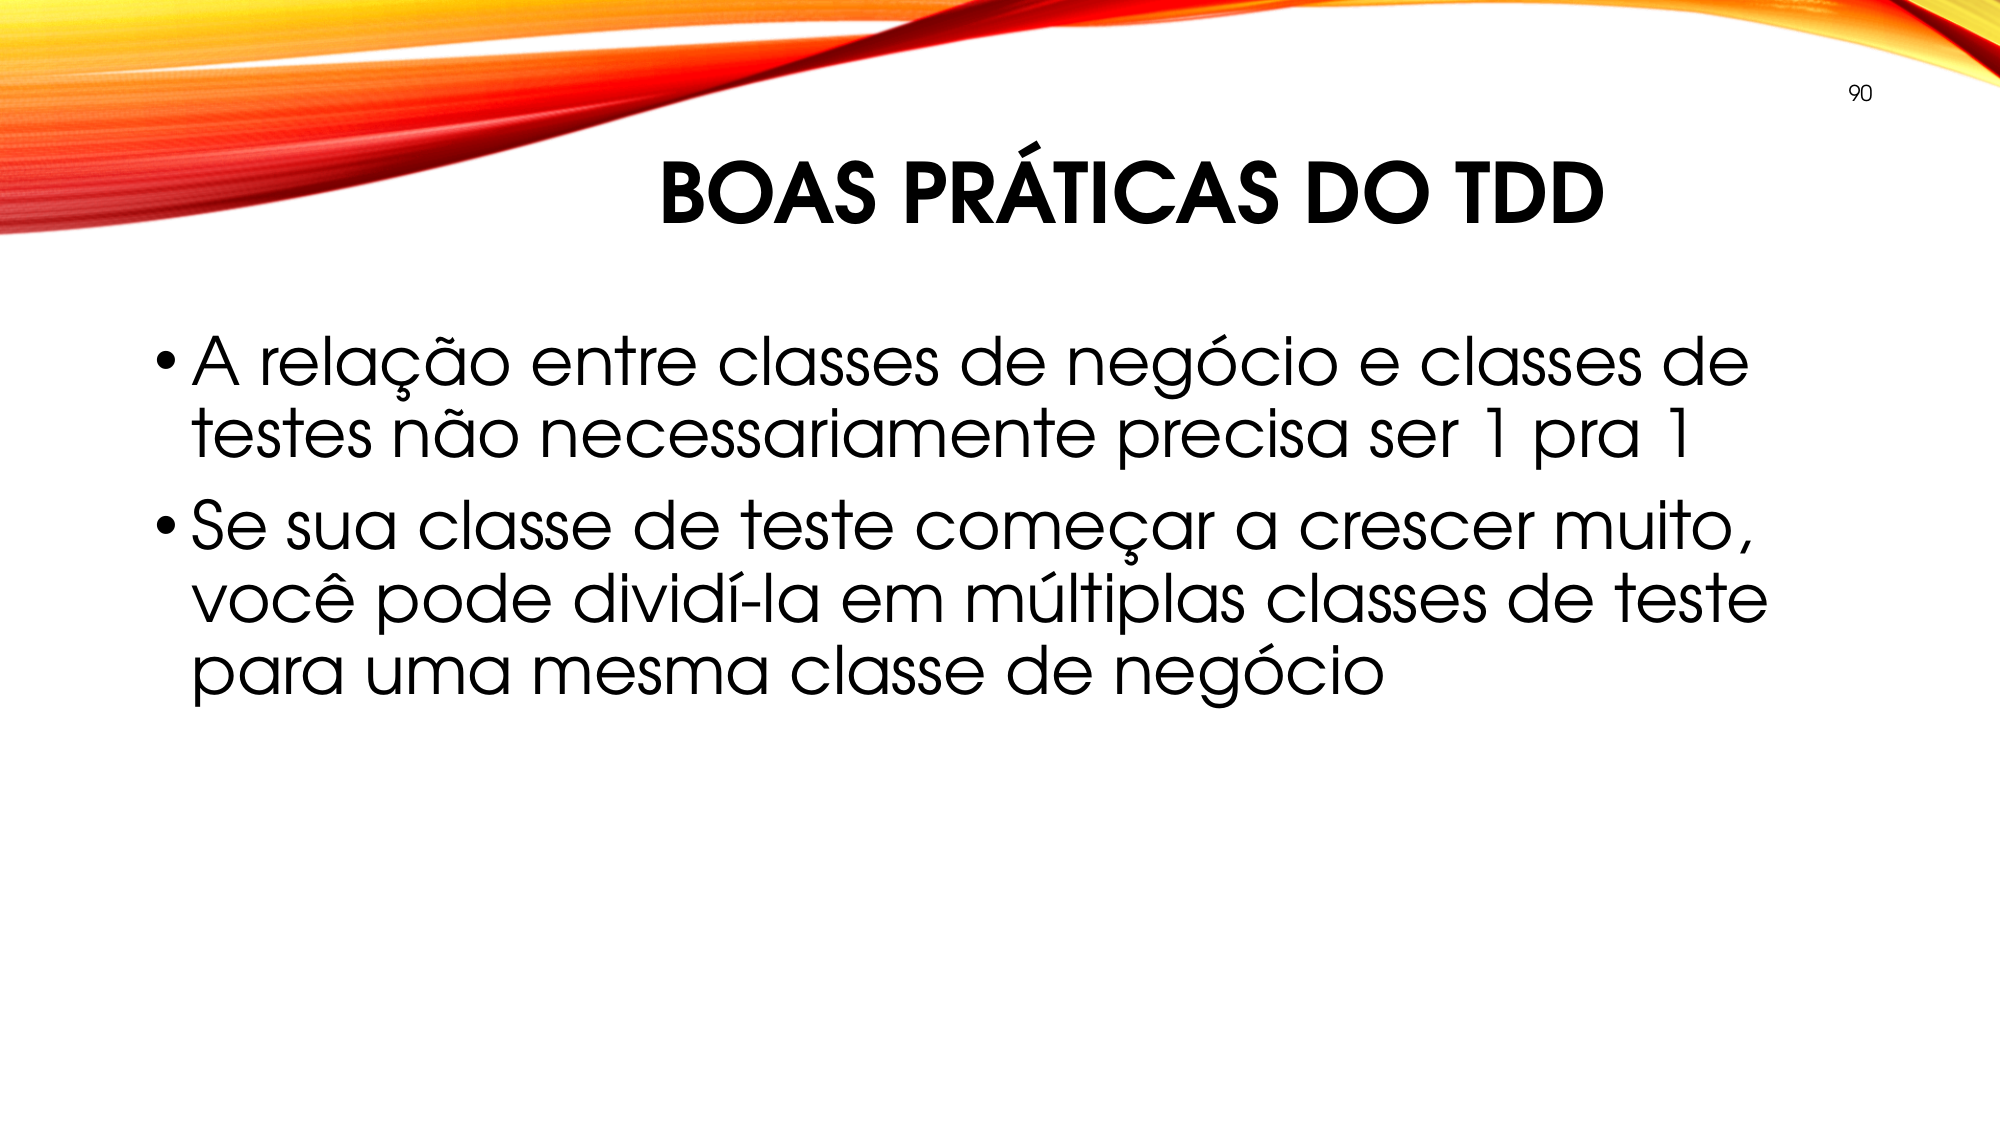

90
# Boas práticas do tdd
A relação entre classes de negócio e classes de testes não necessariamente precisa ser 1 pra 1
Se sua classe de teste começar a crescer muito, você pode dividí-la em múltiplas classes de teste para uma mesma classe de negócio